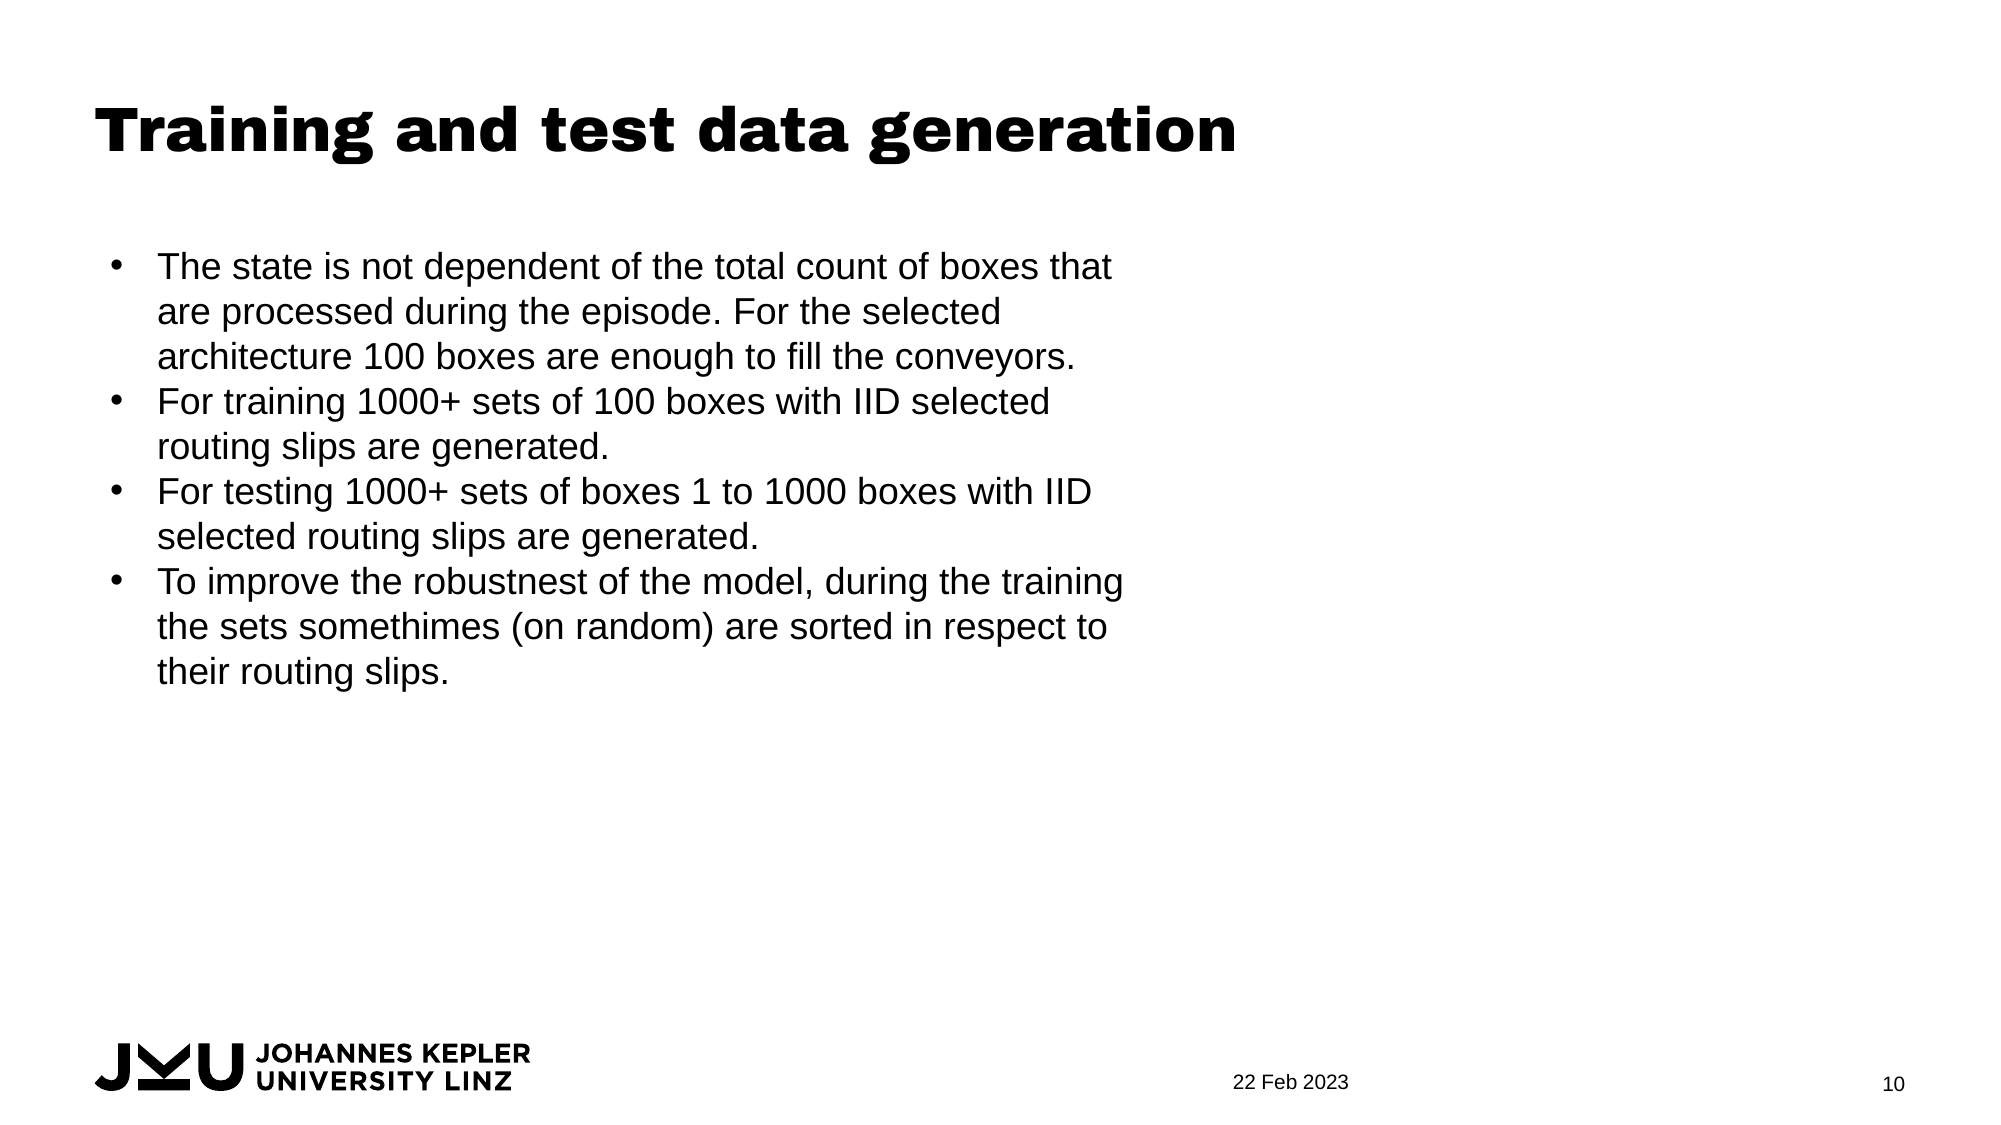

# Training and test data generation
The state is not dependent of the total count of boxes that are processed during the episode. For the selected architecture 100 boxes are enough to fill the conveyors.
For training 1000+ sets of 100 boxes with IID selected routing slips are generated.
For testing 1000+ sets of boxes 1 to 1000 boxes with IID selected routing slips are generated.
To improve the robustnest of the model, during the training the sets somethimes (on random) are sorted in respect to their routing slips.
22 Feb 2023
10